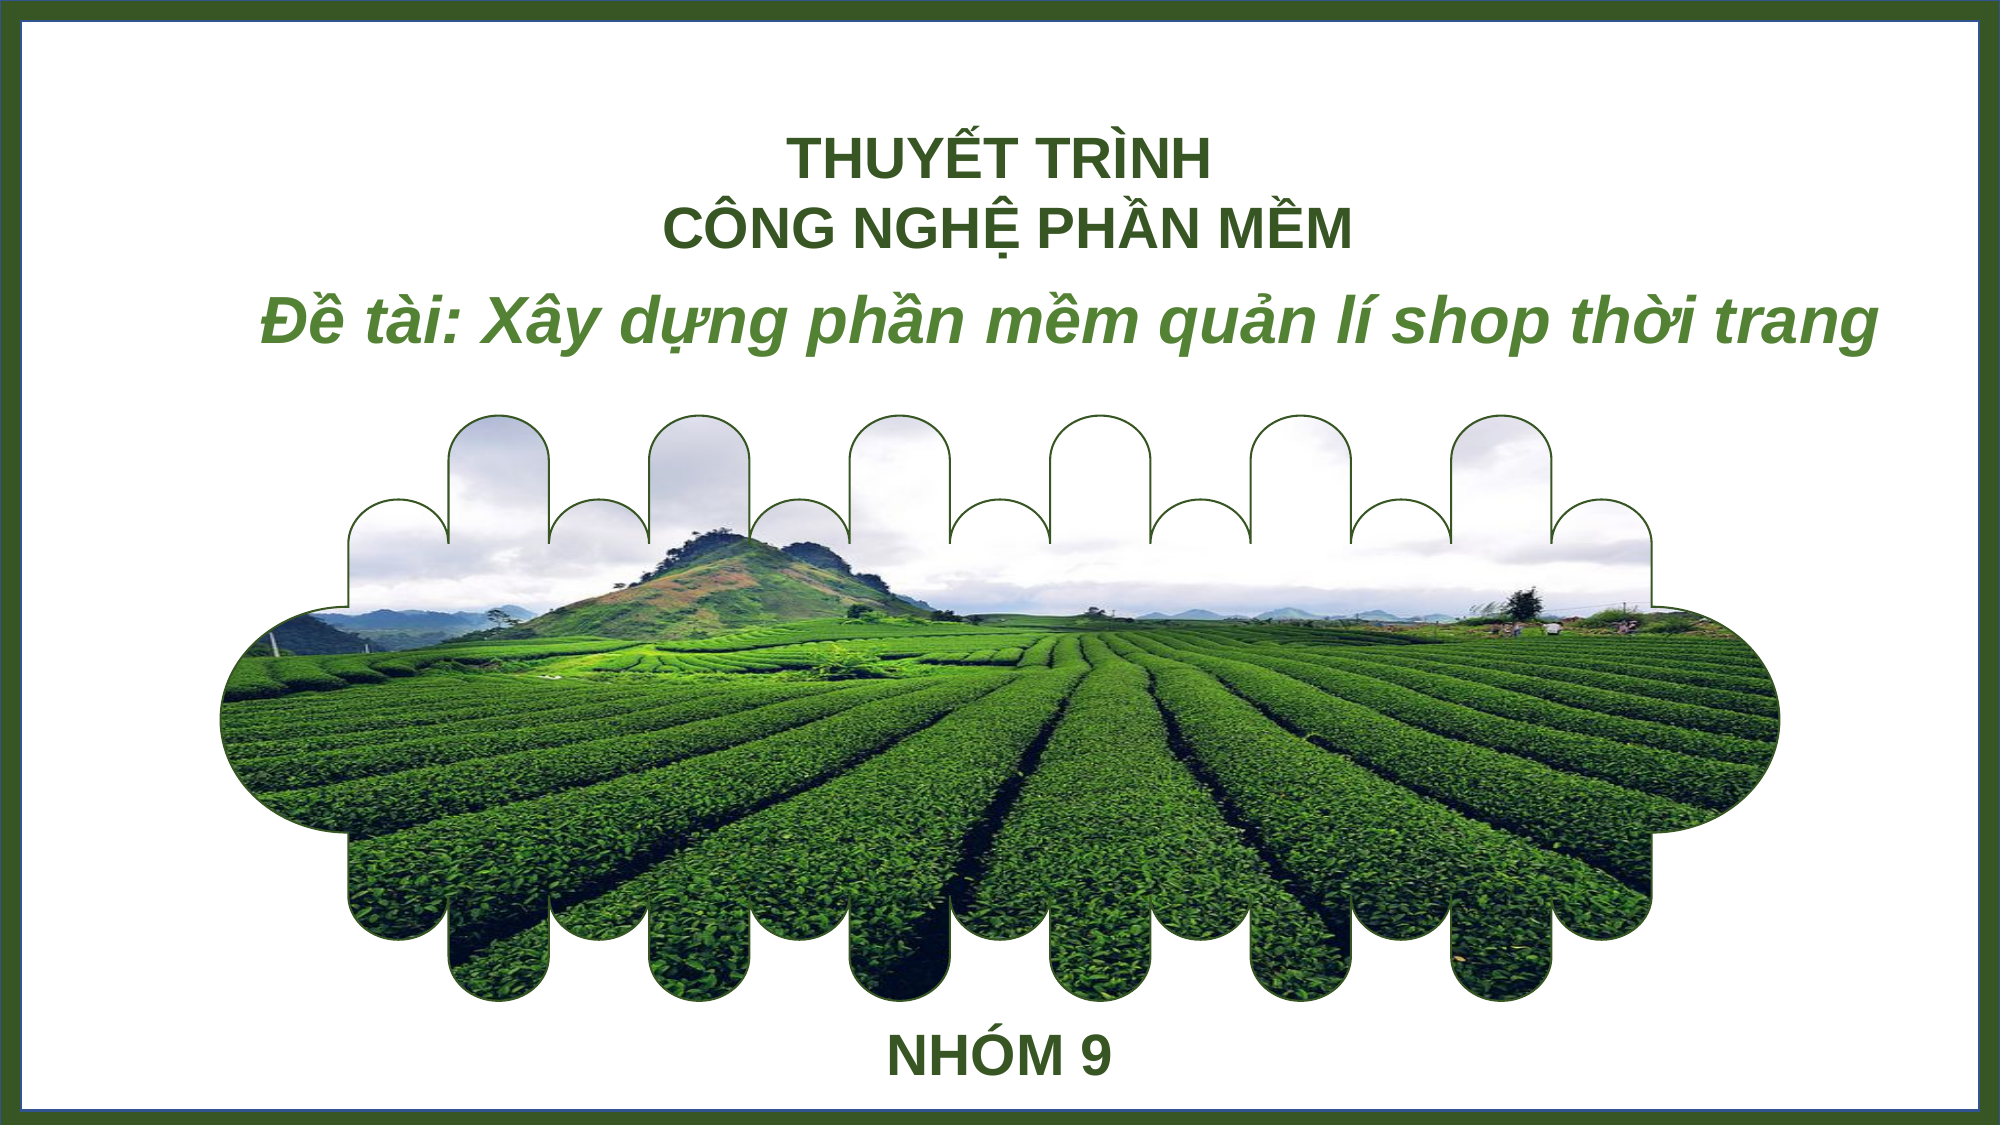

THUYẾT TRÌNH
 CÔNG NGHỆ PHẦN MỀM
Đề tài: Xây dựng phần mềm quản lí shop thời trang

NHÓM 9